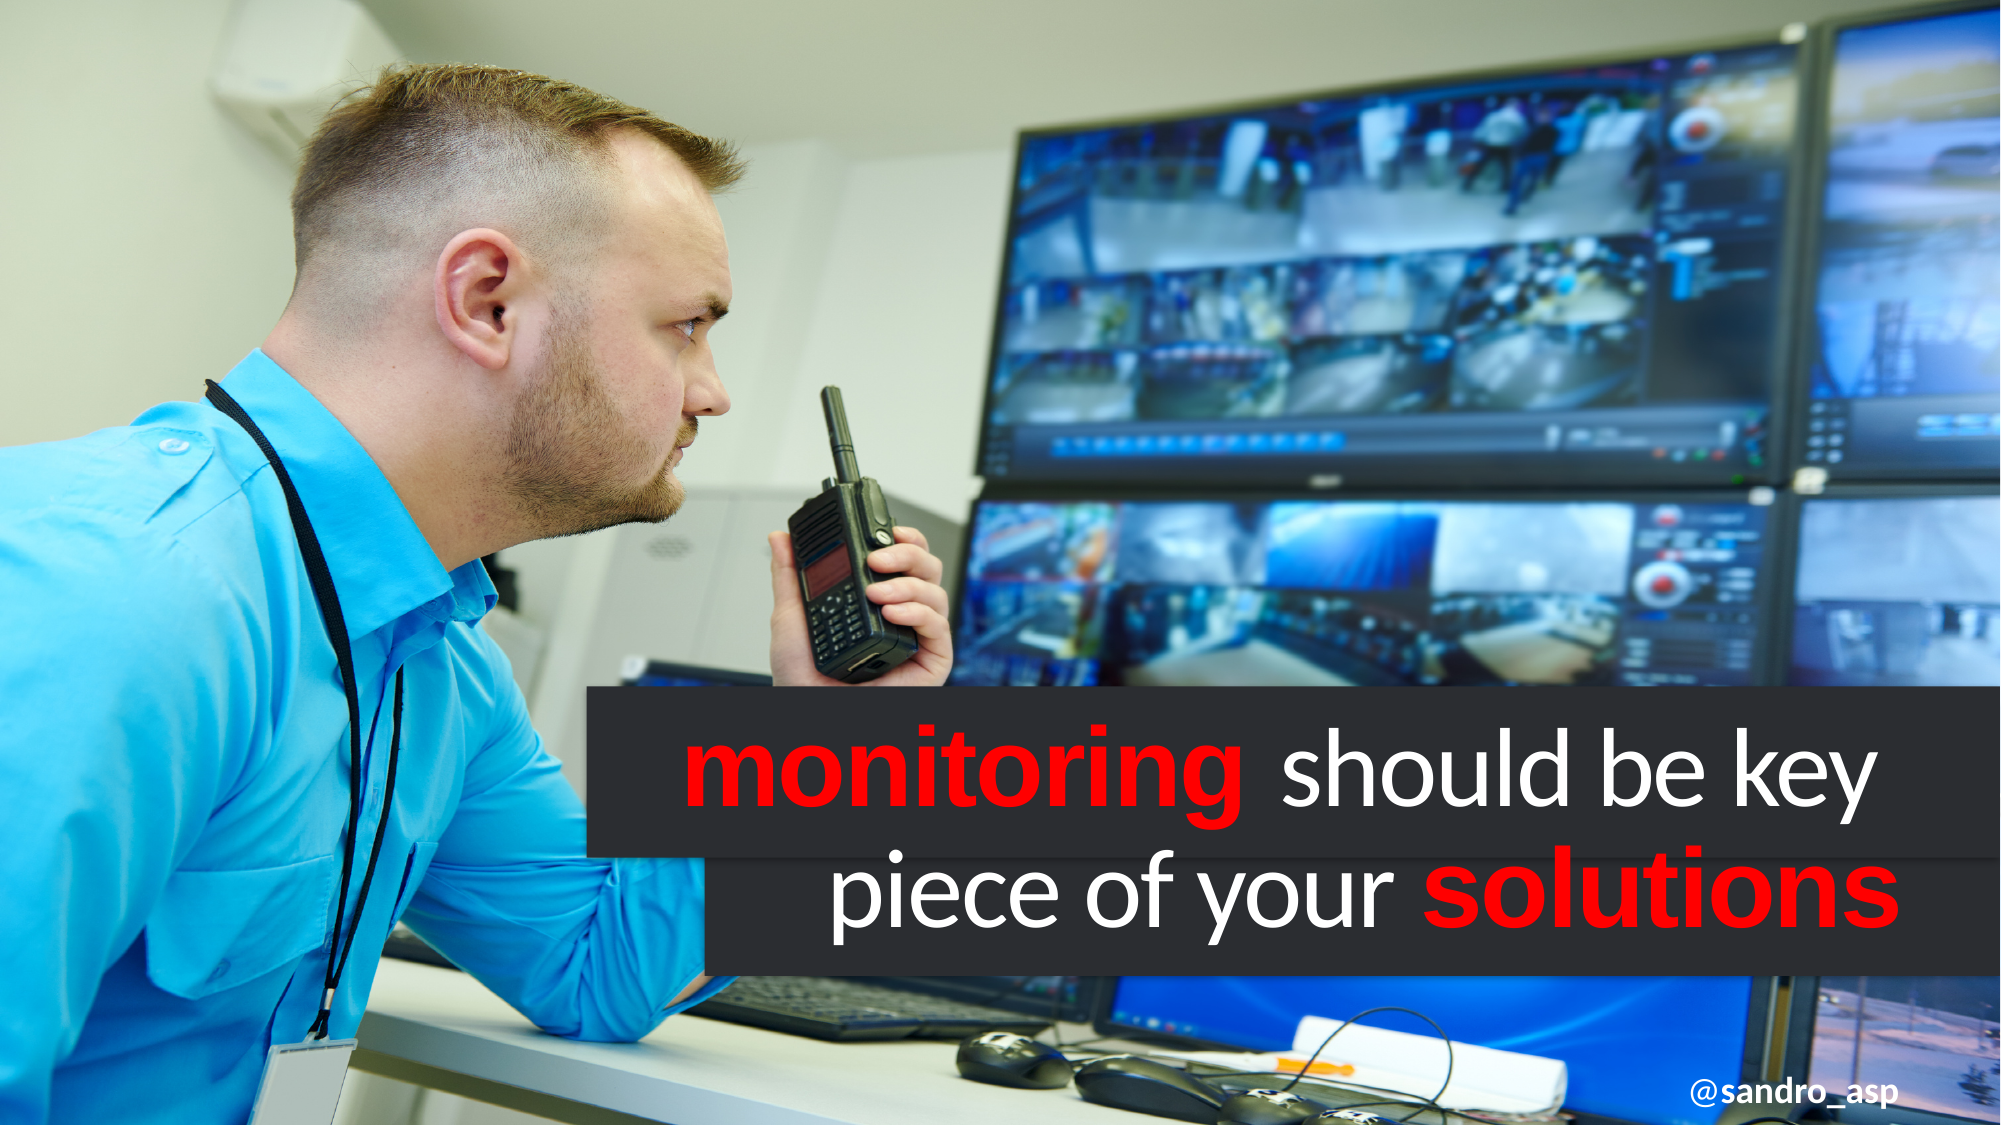

monitoring should be key
piece of your solutions

@sandro_asp